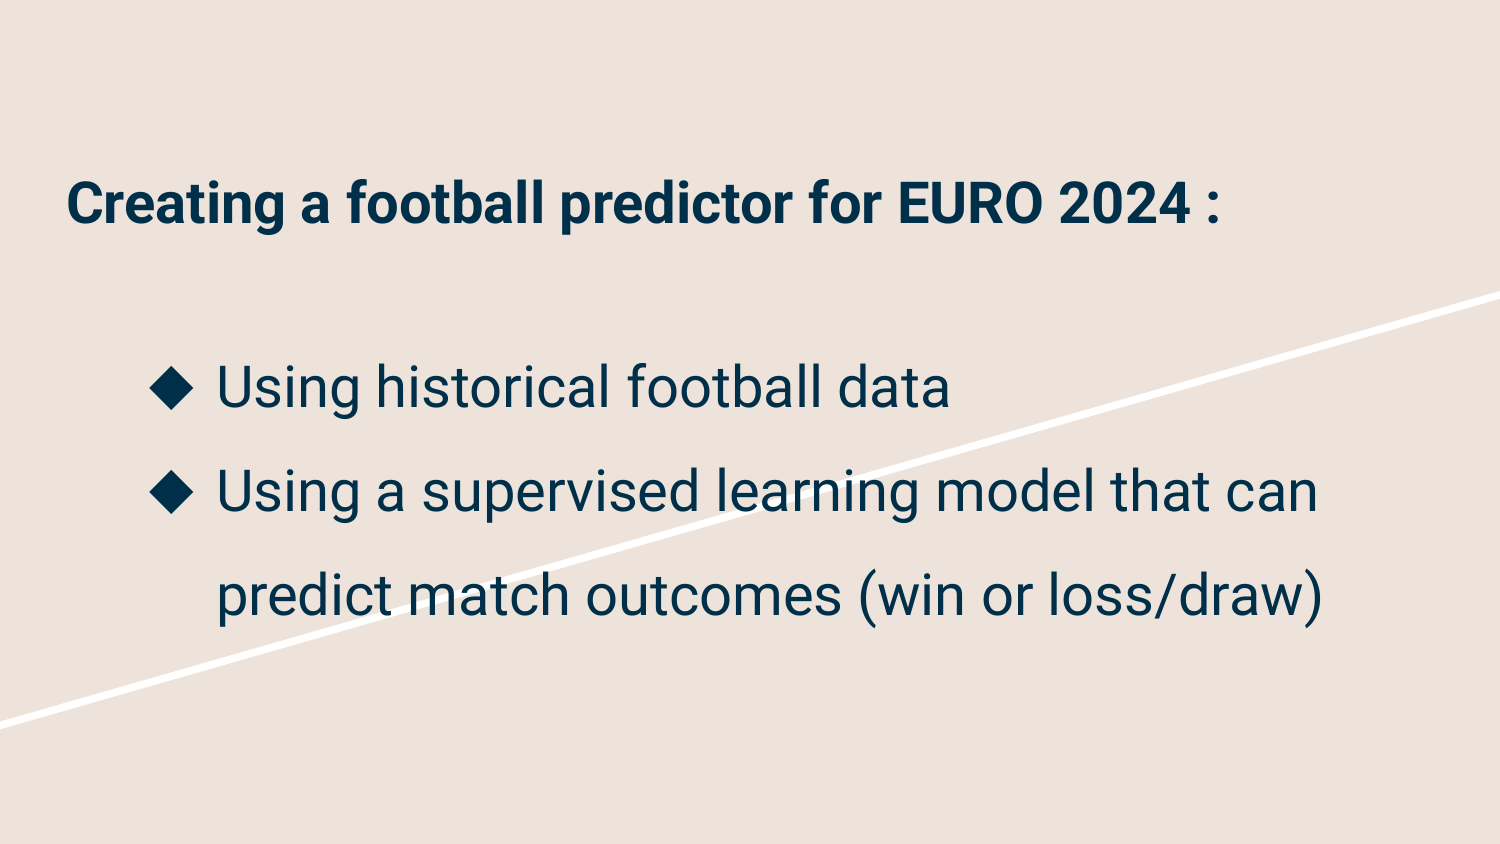

# Creating a football predictor for EURO 2024 :

Using historical football data
Using a supervised learning model that can predict match outcomes (win or loss/draw)